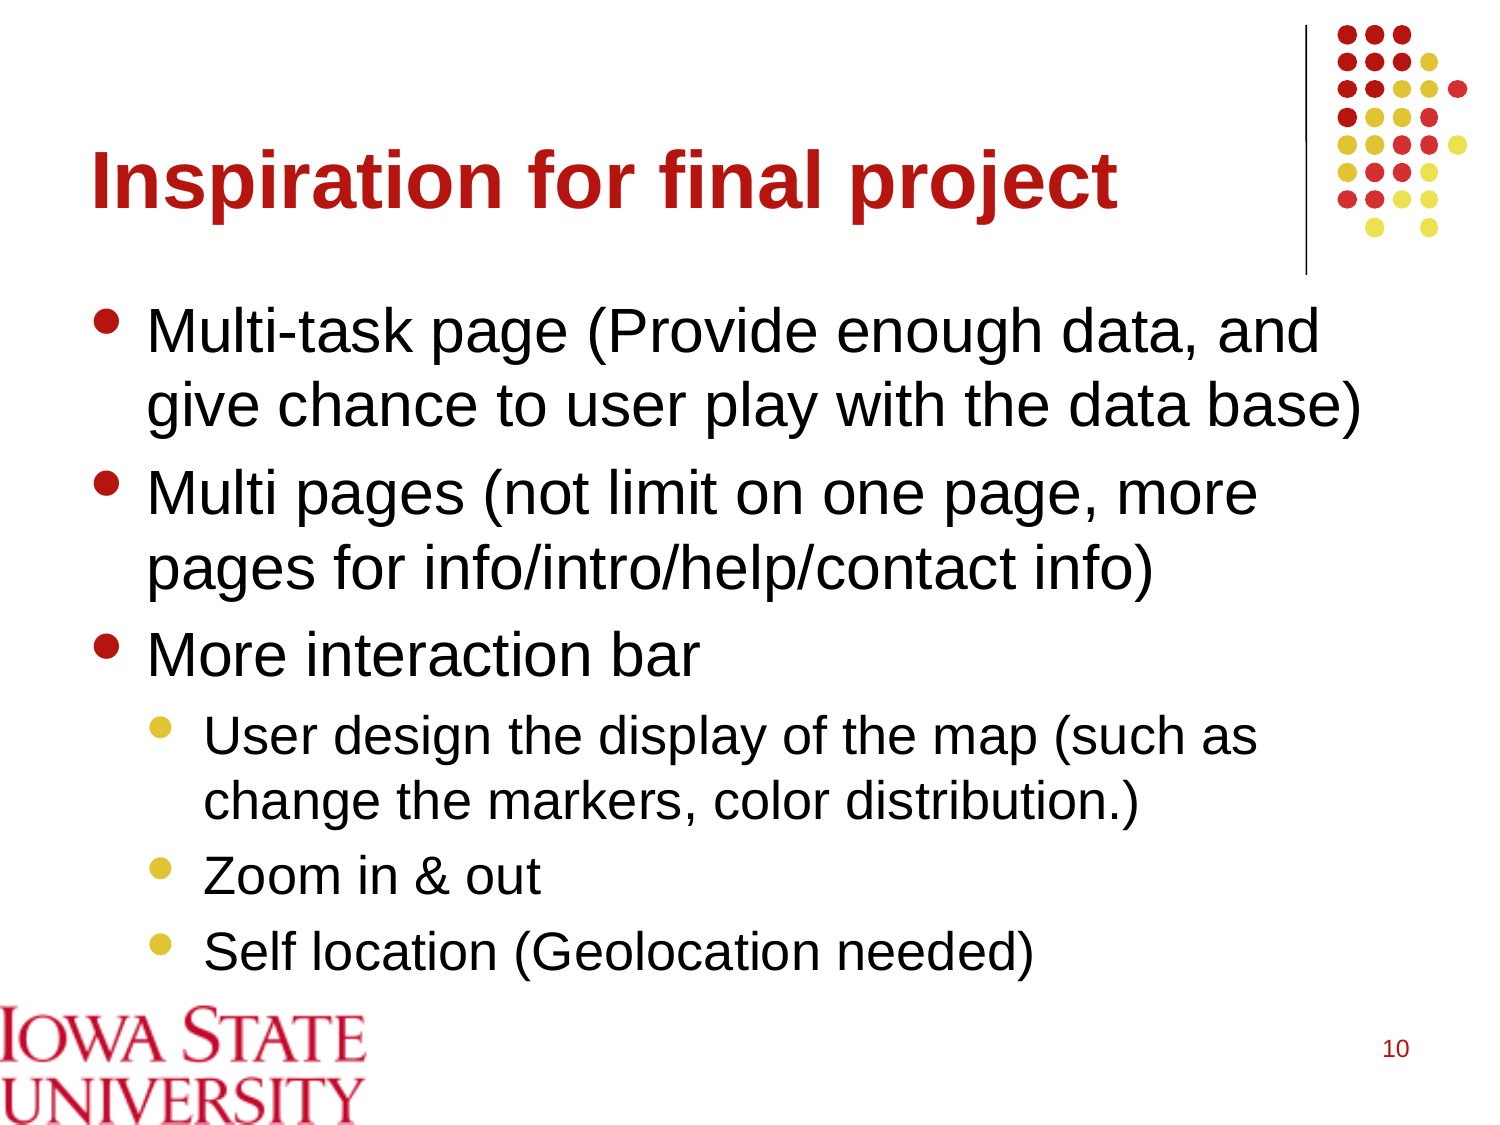

# Inspiration for final project
Multi-task page (Provide enough data, and give chance to user play with the data base)
Multi pages (not limit on one page, more pages for info/intro/help/contact info)
More interaction bar
User design the display of the map (such as change the markers, color distribution.)
Zoom in & out
Self location (Geolocation needed)
10